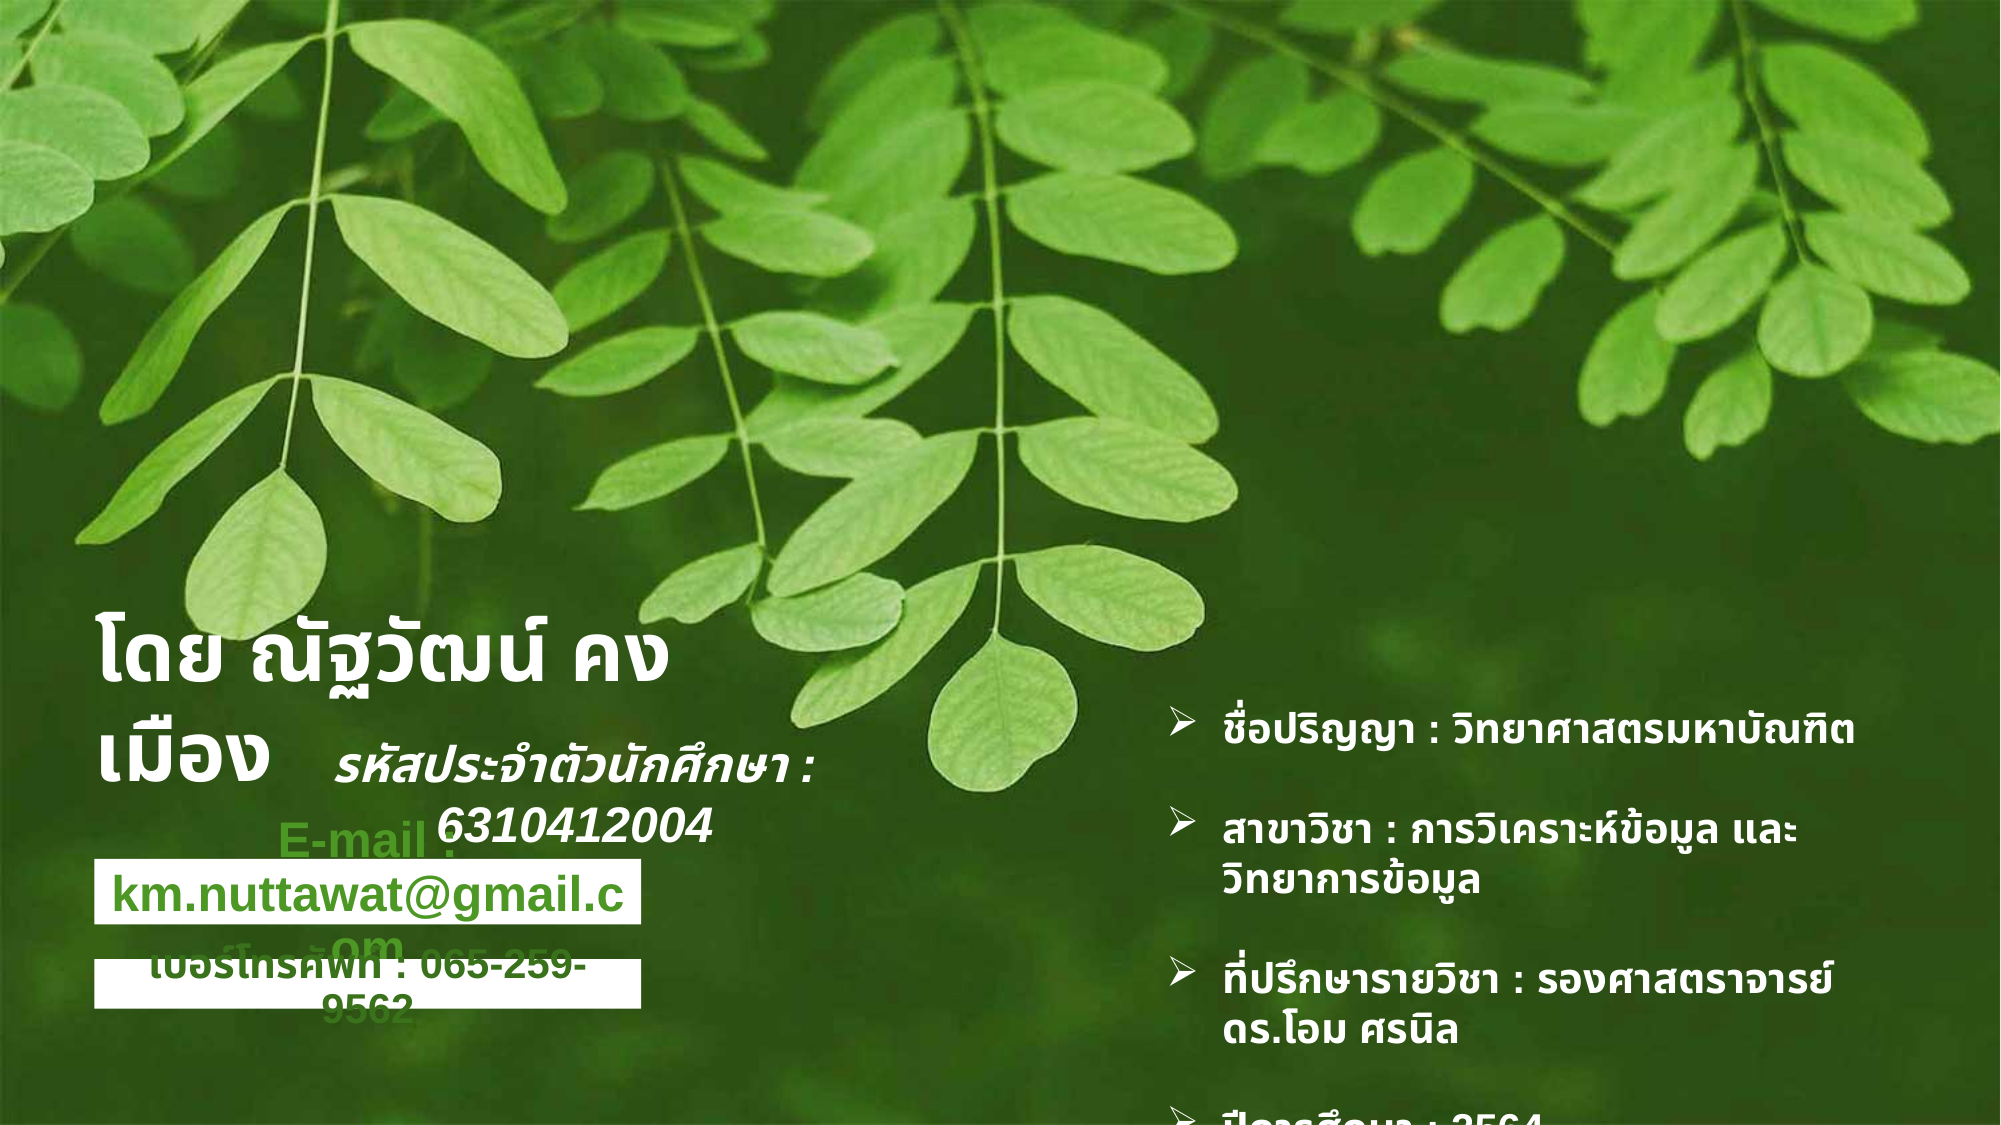

โดย ณัฐวัฒน์ คงเมือง
ชื่อปริญญา : วิทยาศาสตรมหาบัณฑิต

สาขาวิชา : การวิเคราะห์ข้อมูล และวิทยาการข้อมูล

ที่ปรึกษารายวิชา : รองศาสตราจารย์ ดร.โอม ศรนิล

ปีการศึกษา : 2564
รหัสประจำตัวนักศึกษา : 6310412004
E-mail : km.nuttawat@gmail.com
เบอร์โทรศัพท์ : 065-259-9562